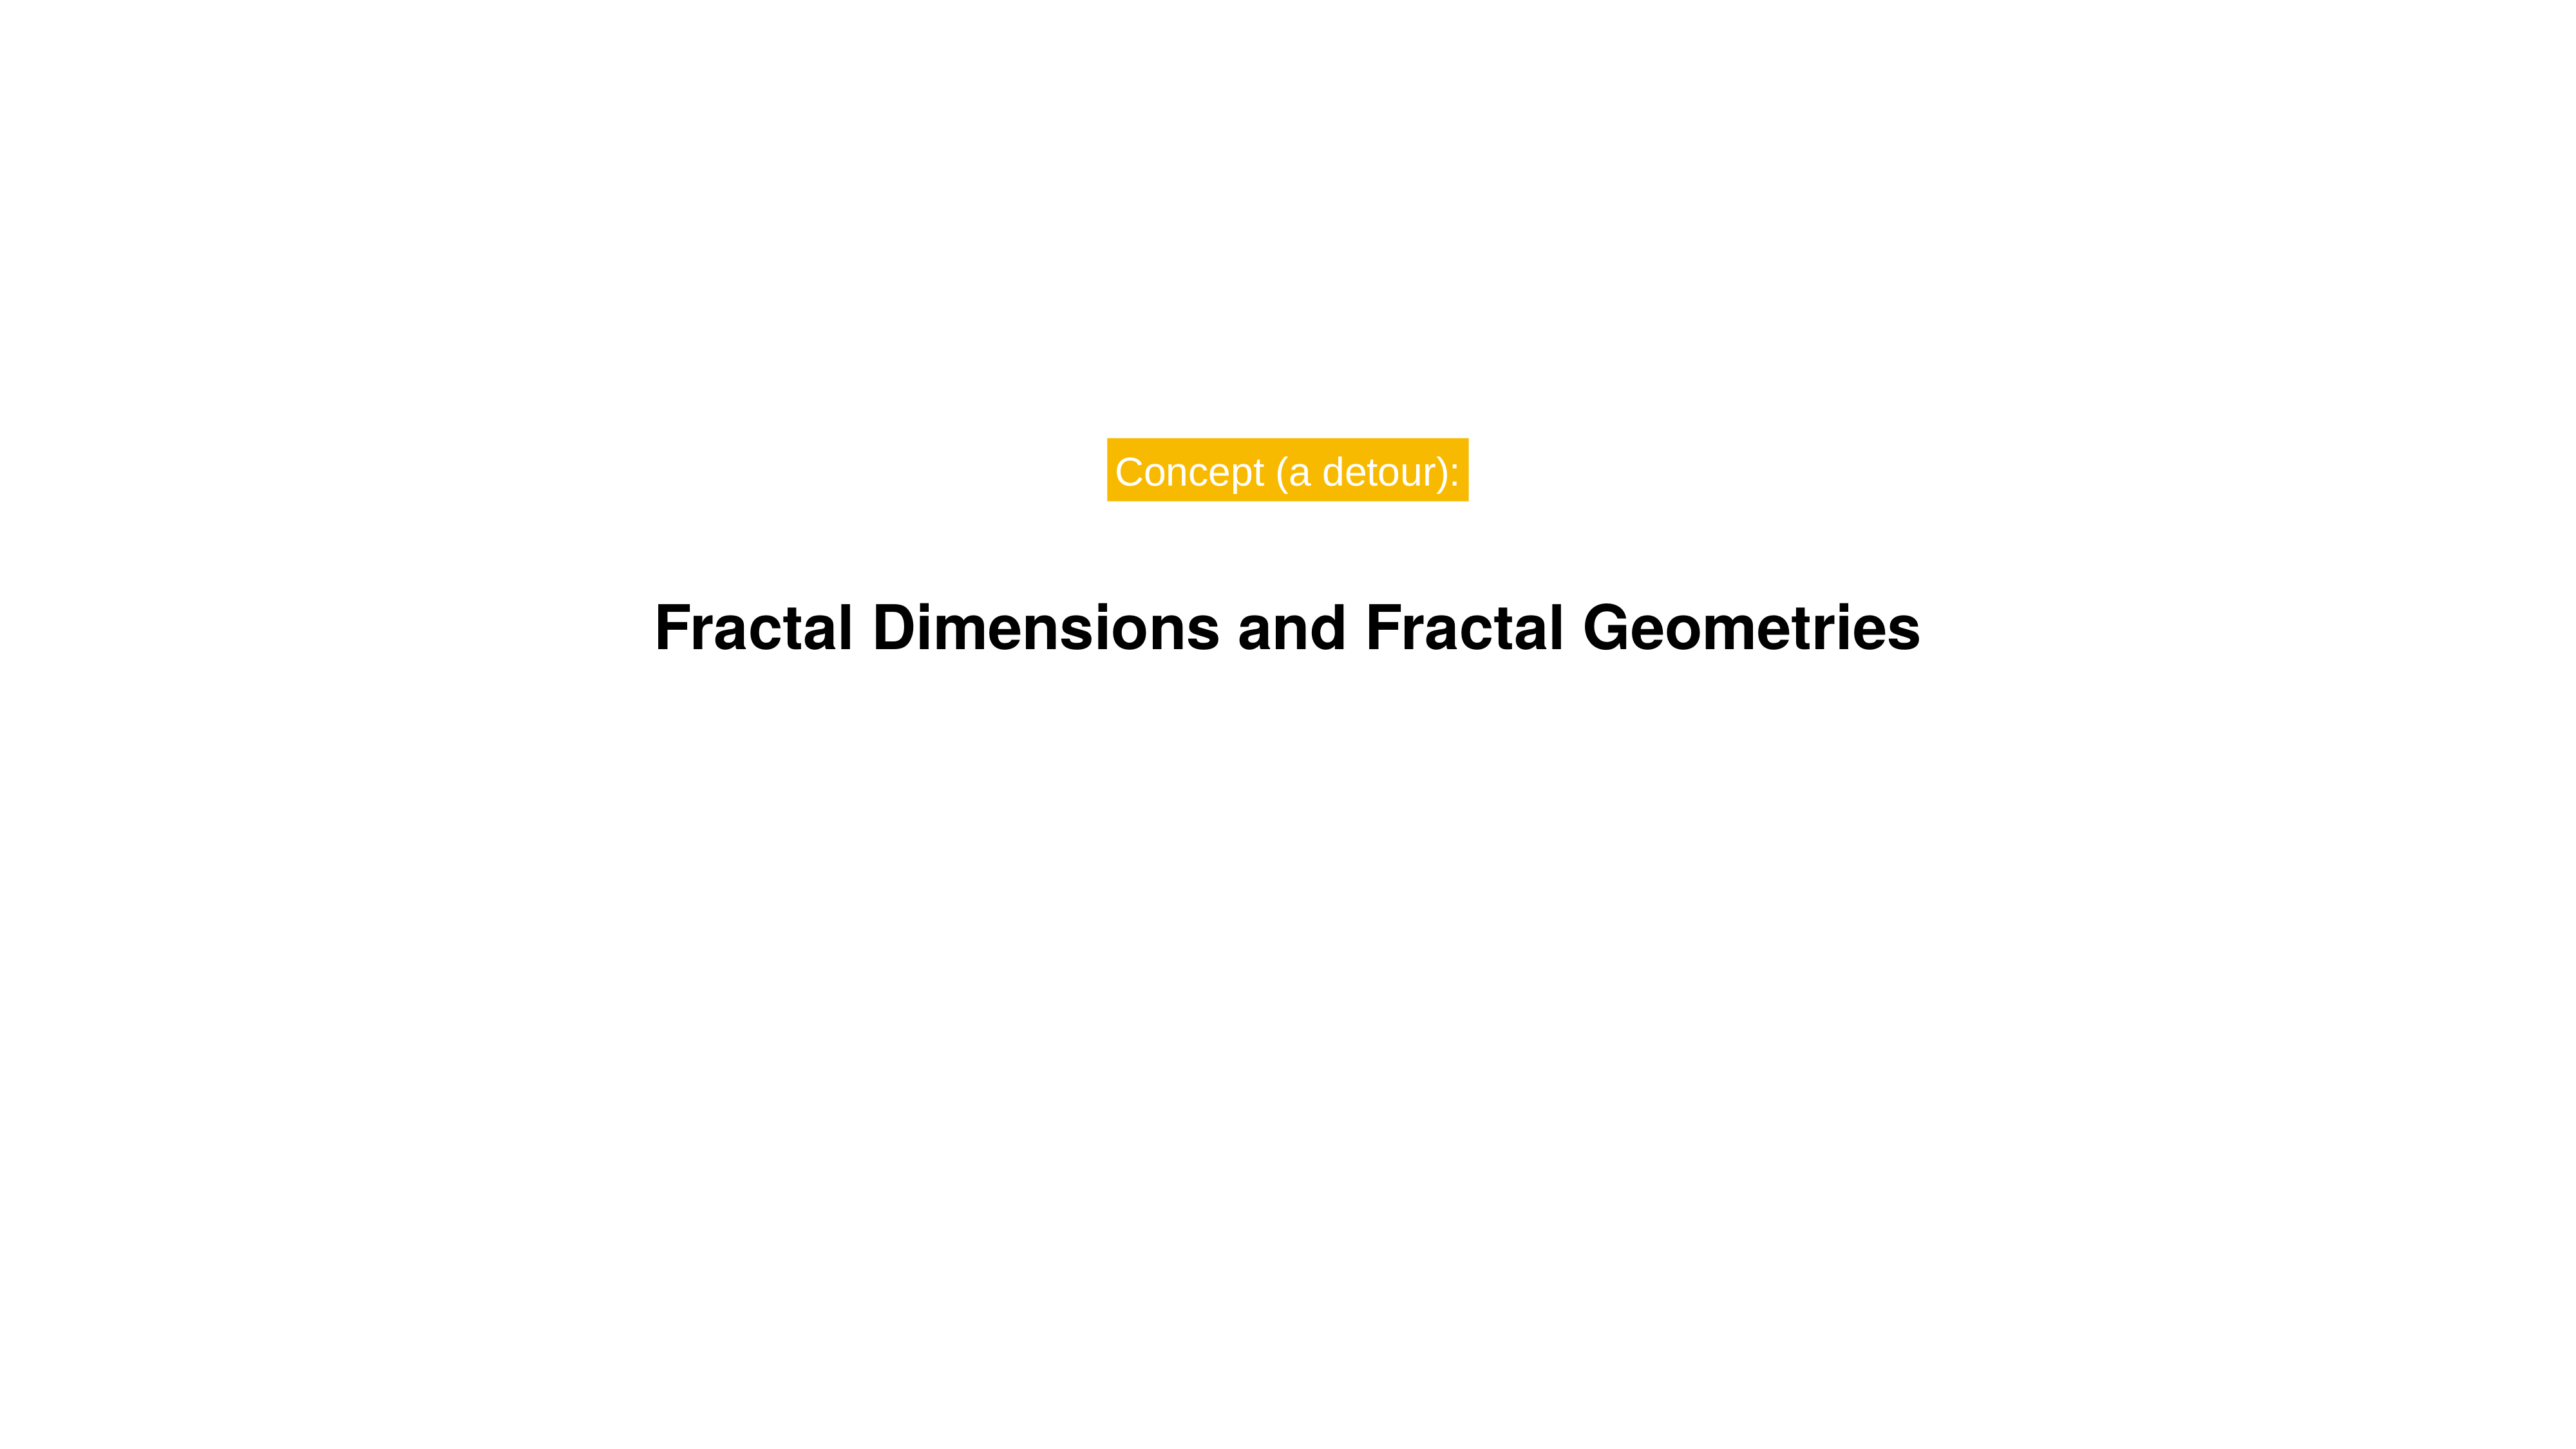

Concept (a detour):
Fractal Dimensions and Fractal Geometries